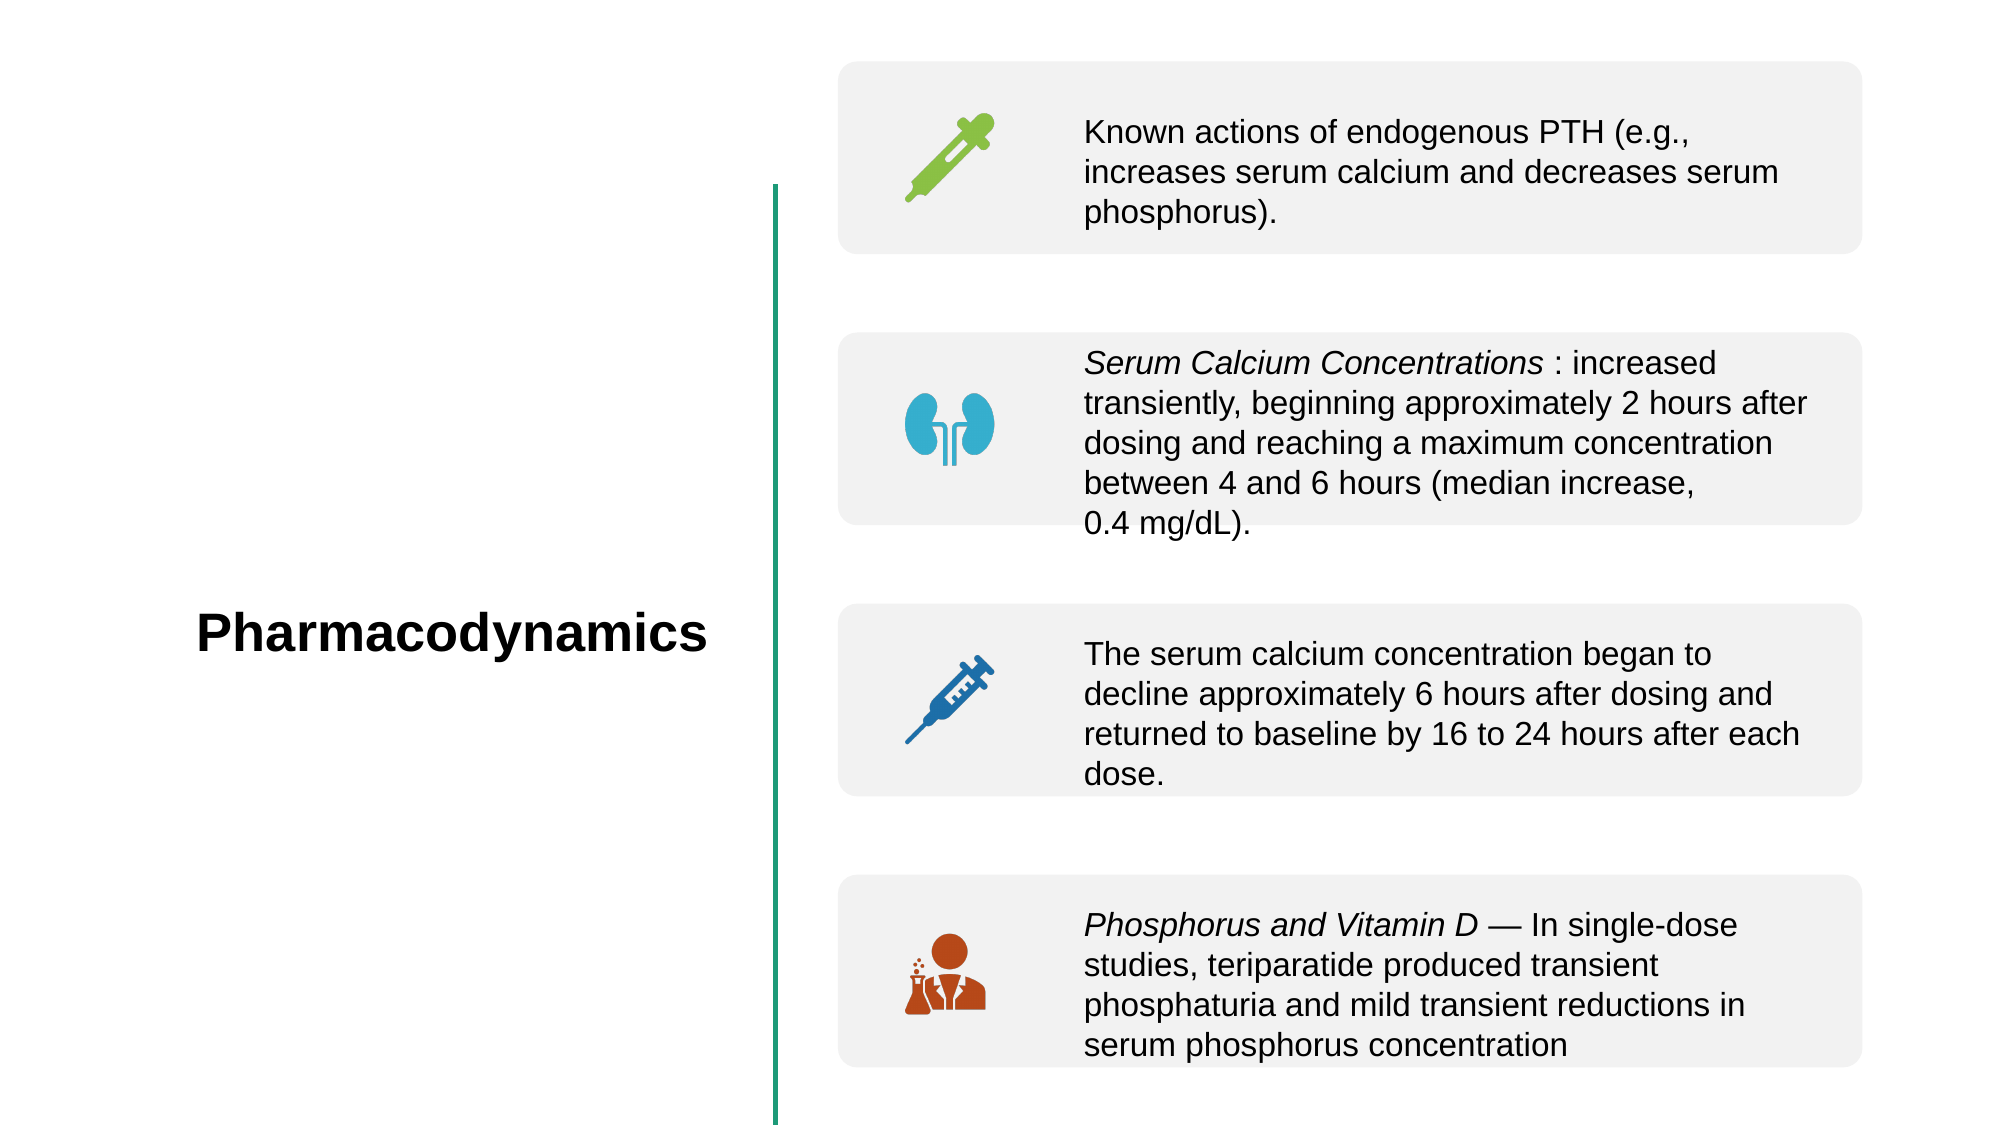

Known actions of endogenous PTH (e.g., increases serum calcium and decreases serum phosphorus).
Serum Calcium Concentrations : increased transiently, beginning approximately 2 hours after dosing and reaching a maximum concentration between 4 and 6 hours (median increase, 0.4 mg/dL).
The serum calcium concentration began to decline approximately 6 hours after dosing and returned to baseline by 16 to 24 hours after each dose.
Phosphorus and Vitamin D — In single-dose studies, teriparatide produced transient phosphaturia and mild transient reductions in serum phosphorus concentration
# Pharmacodynamics